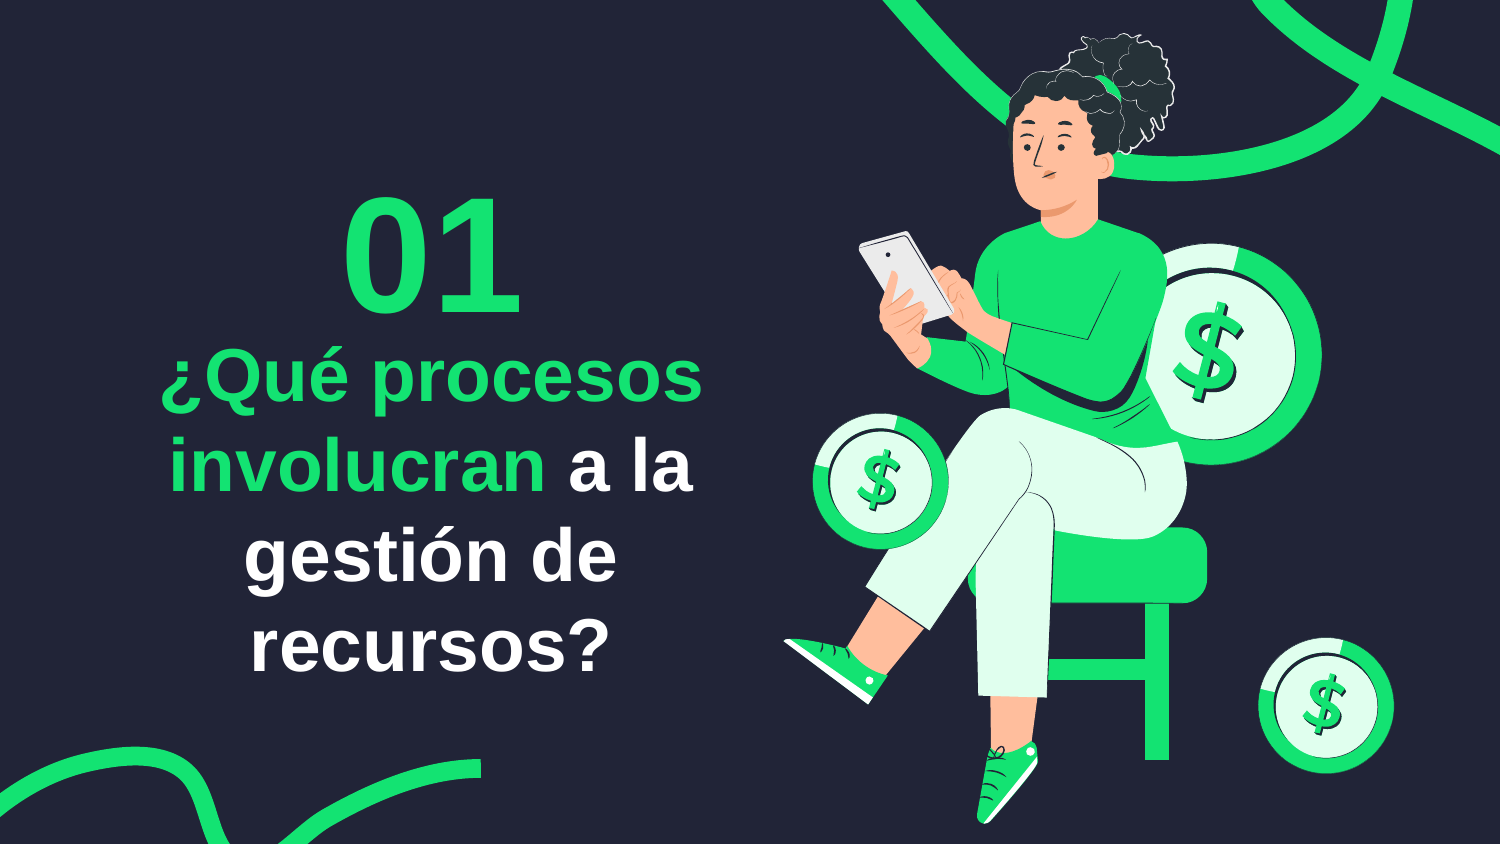

01

# ¿Qué procesos involucran a la gestión de recursos?